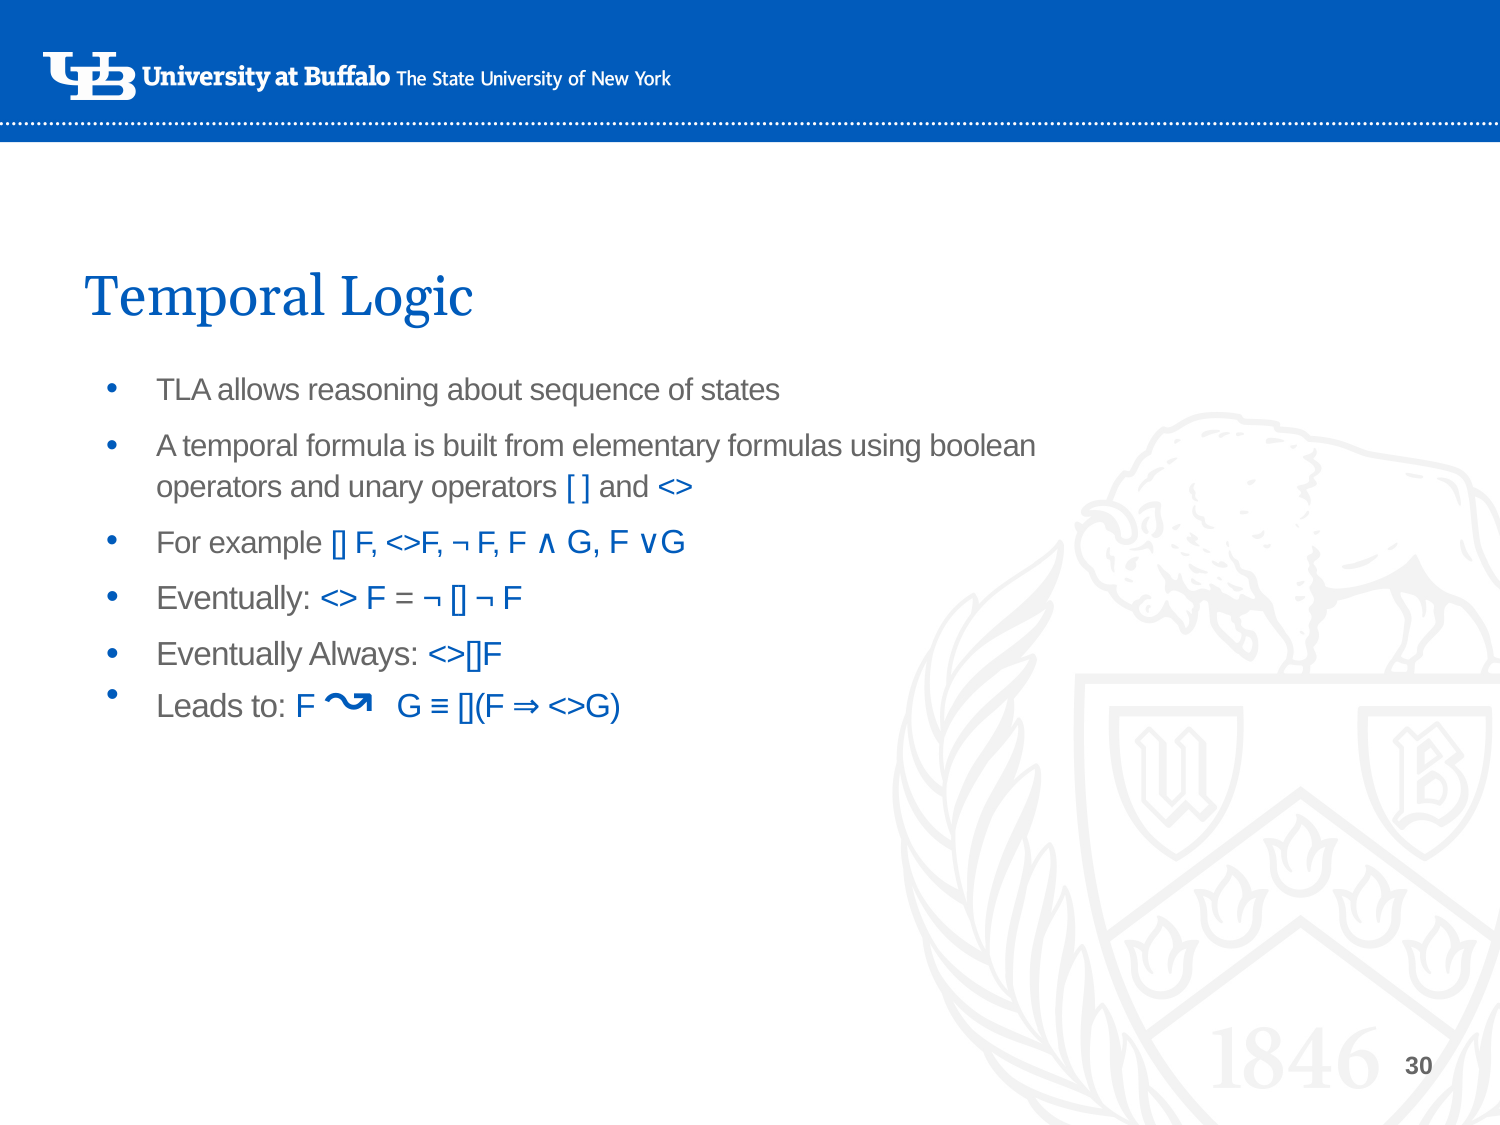

# Temporal Logic
TLA allows reasoning about sequence of states
A temporal formula is built from elementary formulas using boolean operators and unary operators [ ] and <>
For example [] F, <>F, ¬ F, F ∧ G, F ∨G
Eventually: <> F = ¬ [] ¬ F
Eventually Always: <>[]F
Leads to: F ↝  G ≡ [](F ⇒ <>G)